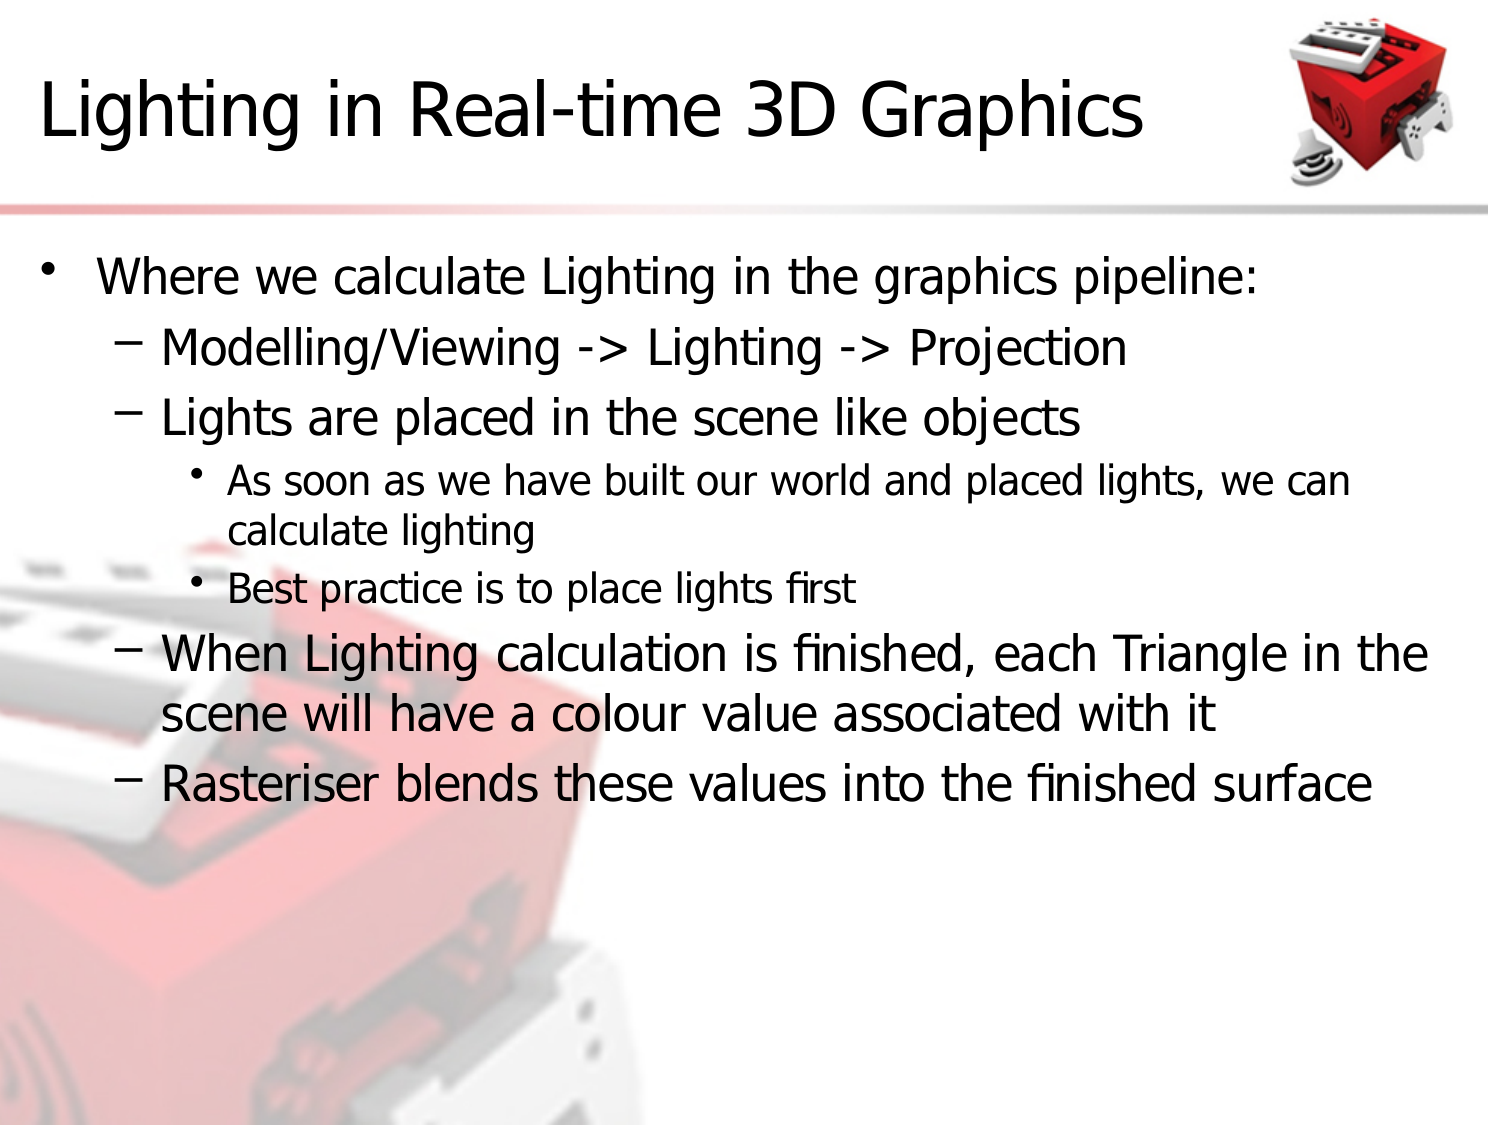

# Lighting in Real-time 3D Graphics
Where we calculate Lighting in the graphics pipeline:
Modelling/Viewing -> Lighting -> Projection
Lights are placed in the scene like objects
As soon as we have built our world and placed lights, we can calculate lighting
Best practice is to place lights first
When Lighting calculation is finished, each Triangle in the scene will have a colour value associated with it
Rasteriser blends these values into the finished surface